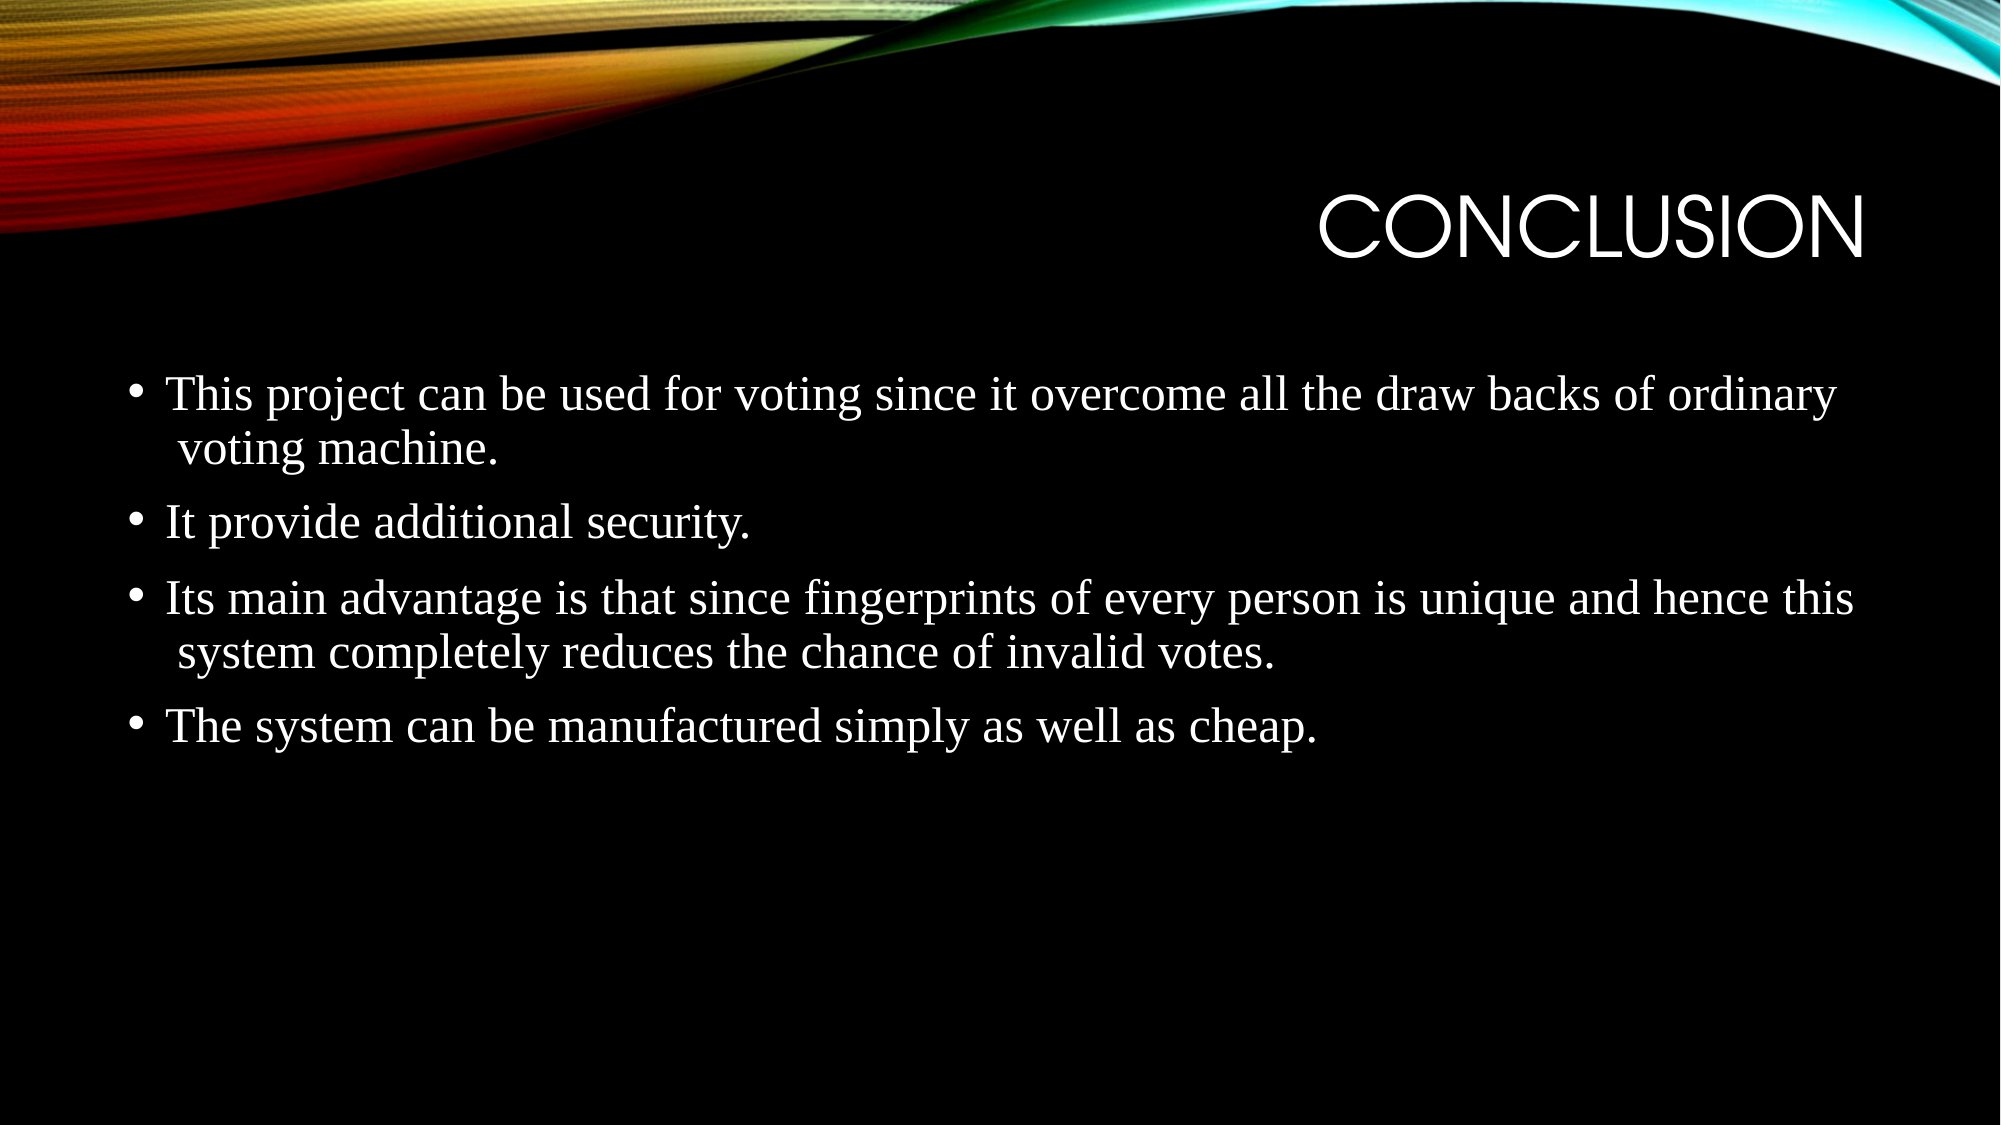

# CONCLUSION
This project can be used for voting since it overcome all the draw backs of ordinary  voting machine.
It provide additional security.
Its main advantage is that since fingerprints of every person is unique and hence this  system completely reduces the chance of invalid votes.
The system can be manufactured simply as well as cheap.